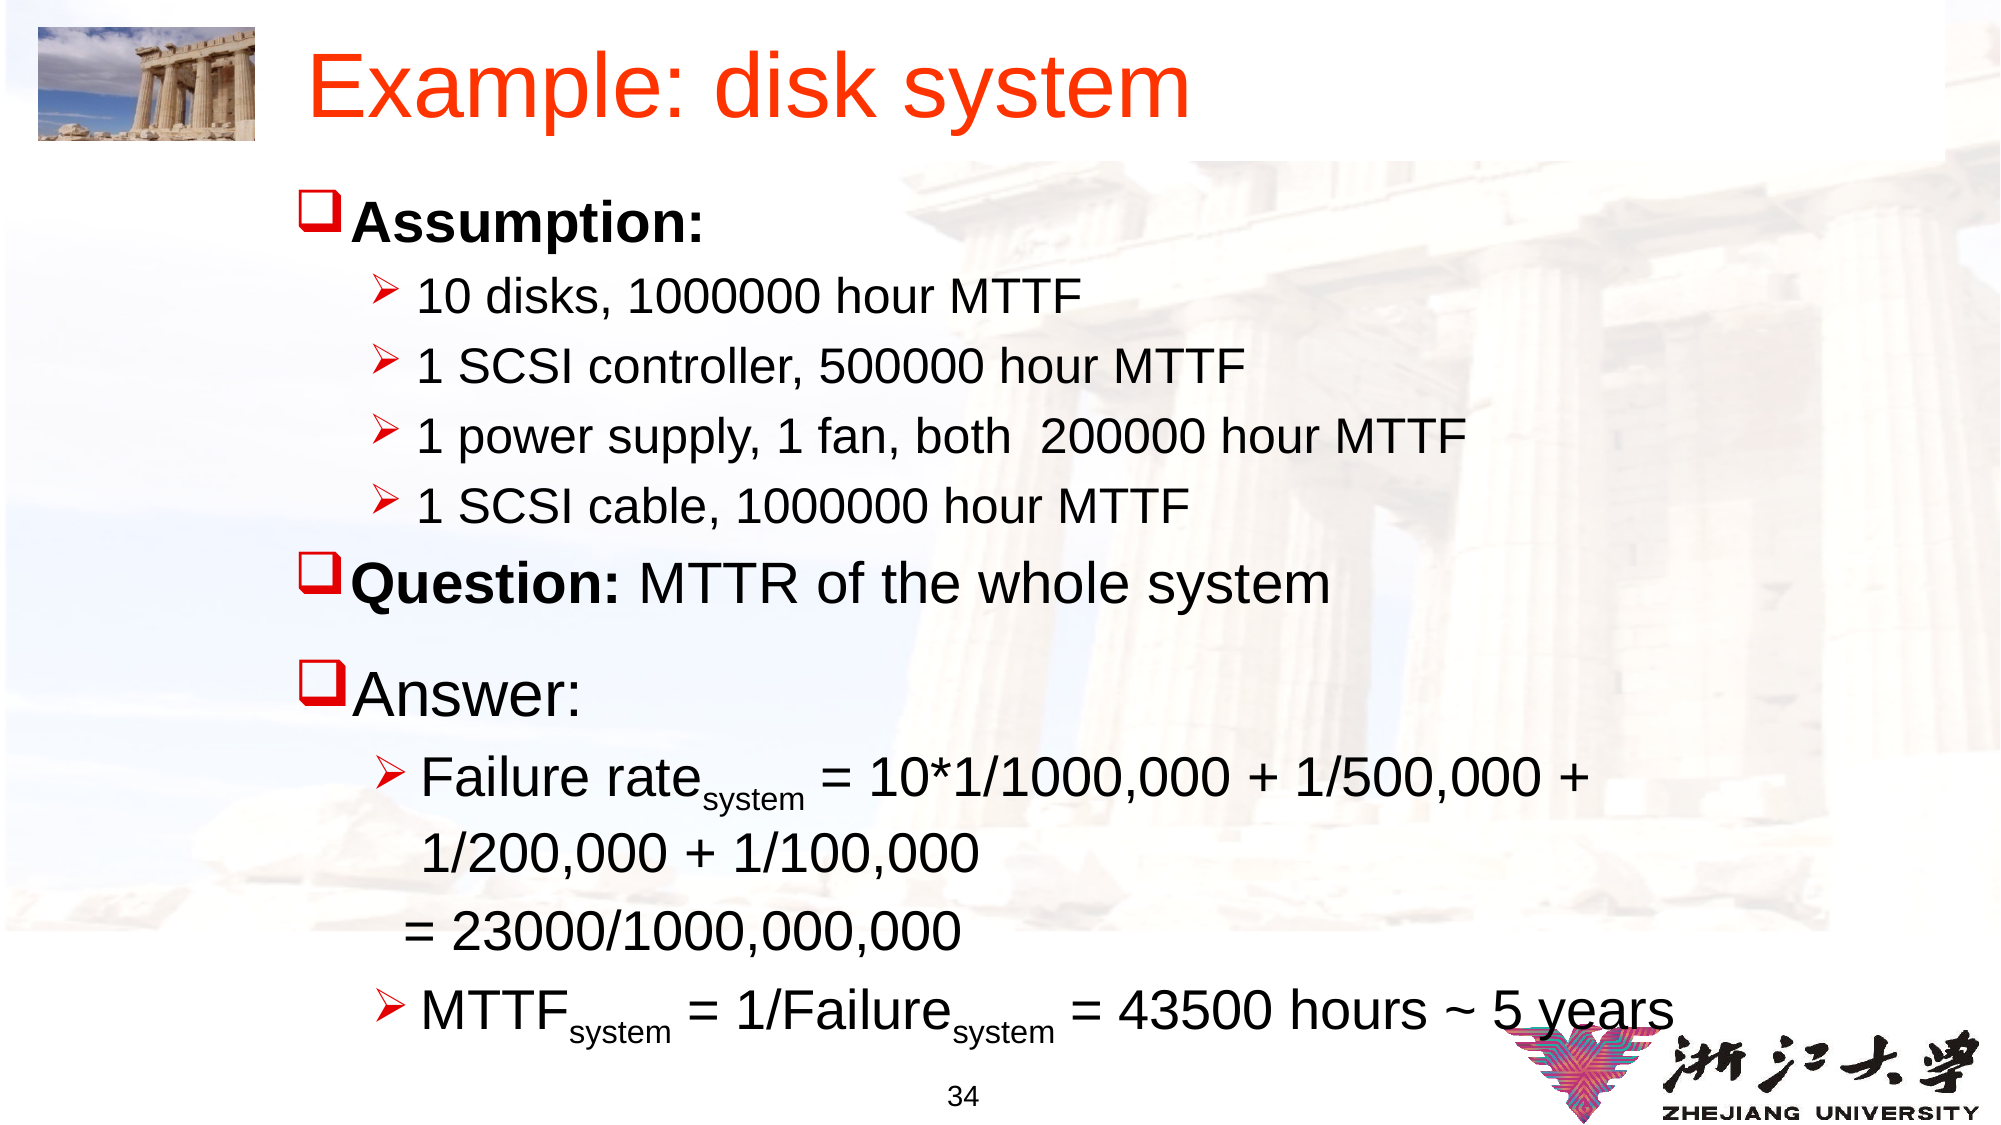

# Example: disk system
Assumption:
10 disks, 1000000 hour MTTF
1 SCSI controller, 500000 hour MTTF
1 power supply, 1 fan, both  200000 hour MTTF
1 SCSI cable, 1000000 hour MTTF
Question: MTTR of the whole system

Answer:
Failure ratesystem = 10*1/1000,000 + 1/500,000 + 1/200,000 + 1/100,000
  = 23000/1000,000,000
MTTFsystem = 1/Failuresystem = 43500 hours ~ 5 years